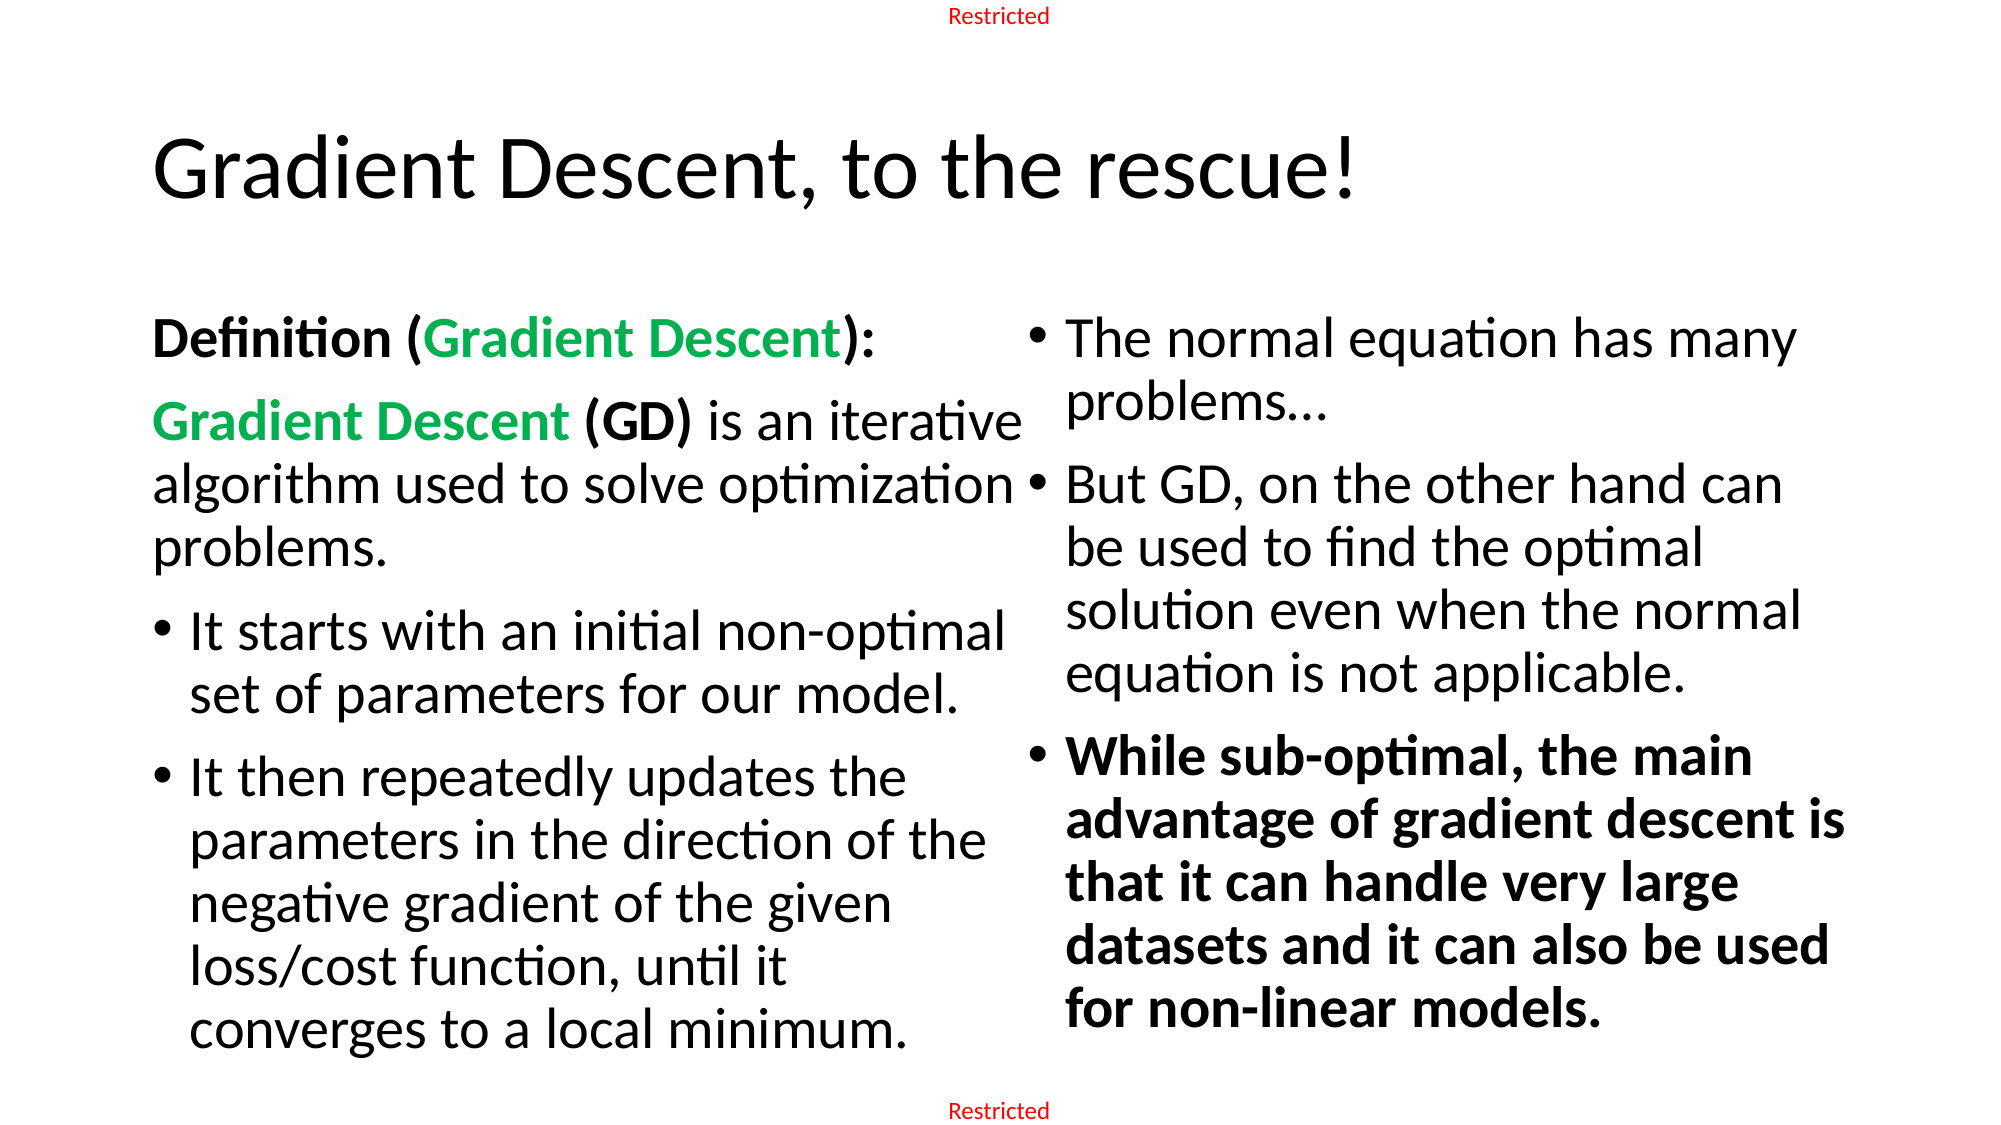

# Gradient Descent, to the rescue!
Definition (Gradient Descent):
Gradient Descent (GD) is an iterative algorithm used to solve optimization problems.
It starts with an initial non-optimal set of parameters for our model.
It then repeatedly updates the parameters in the direction of the negative gradient of the given loss/cost function, until it converges to a local minimum.
The normal equation has many problems…
But GD, on the other hand can be used to find the optimal solution even when the normal equation is not applicable.
While sub-optimal, the main advantage of gradient descent is that it can handle very large datasets and it can also be used for non-linear models.